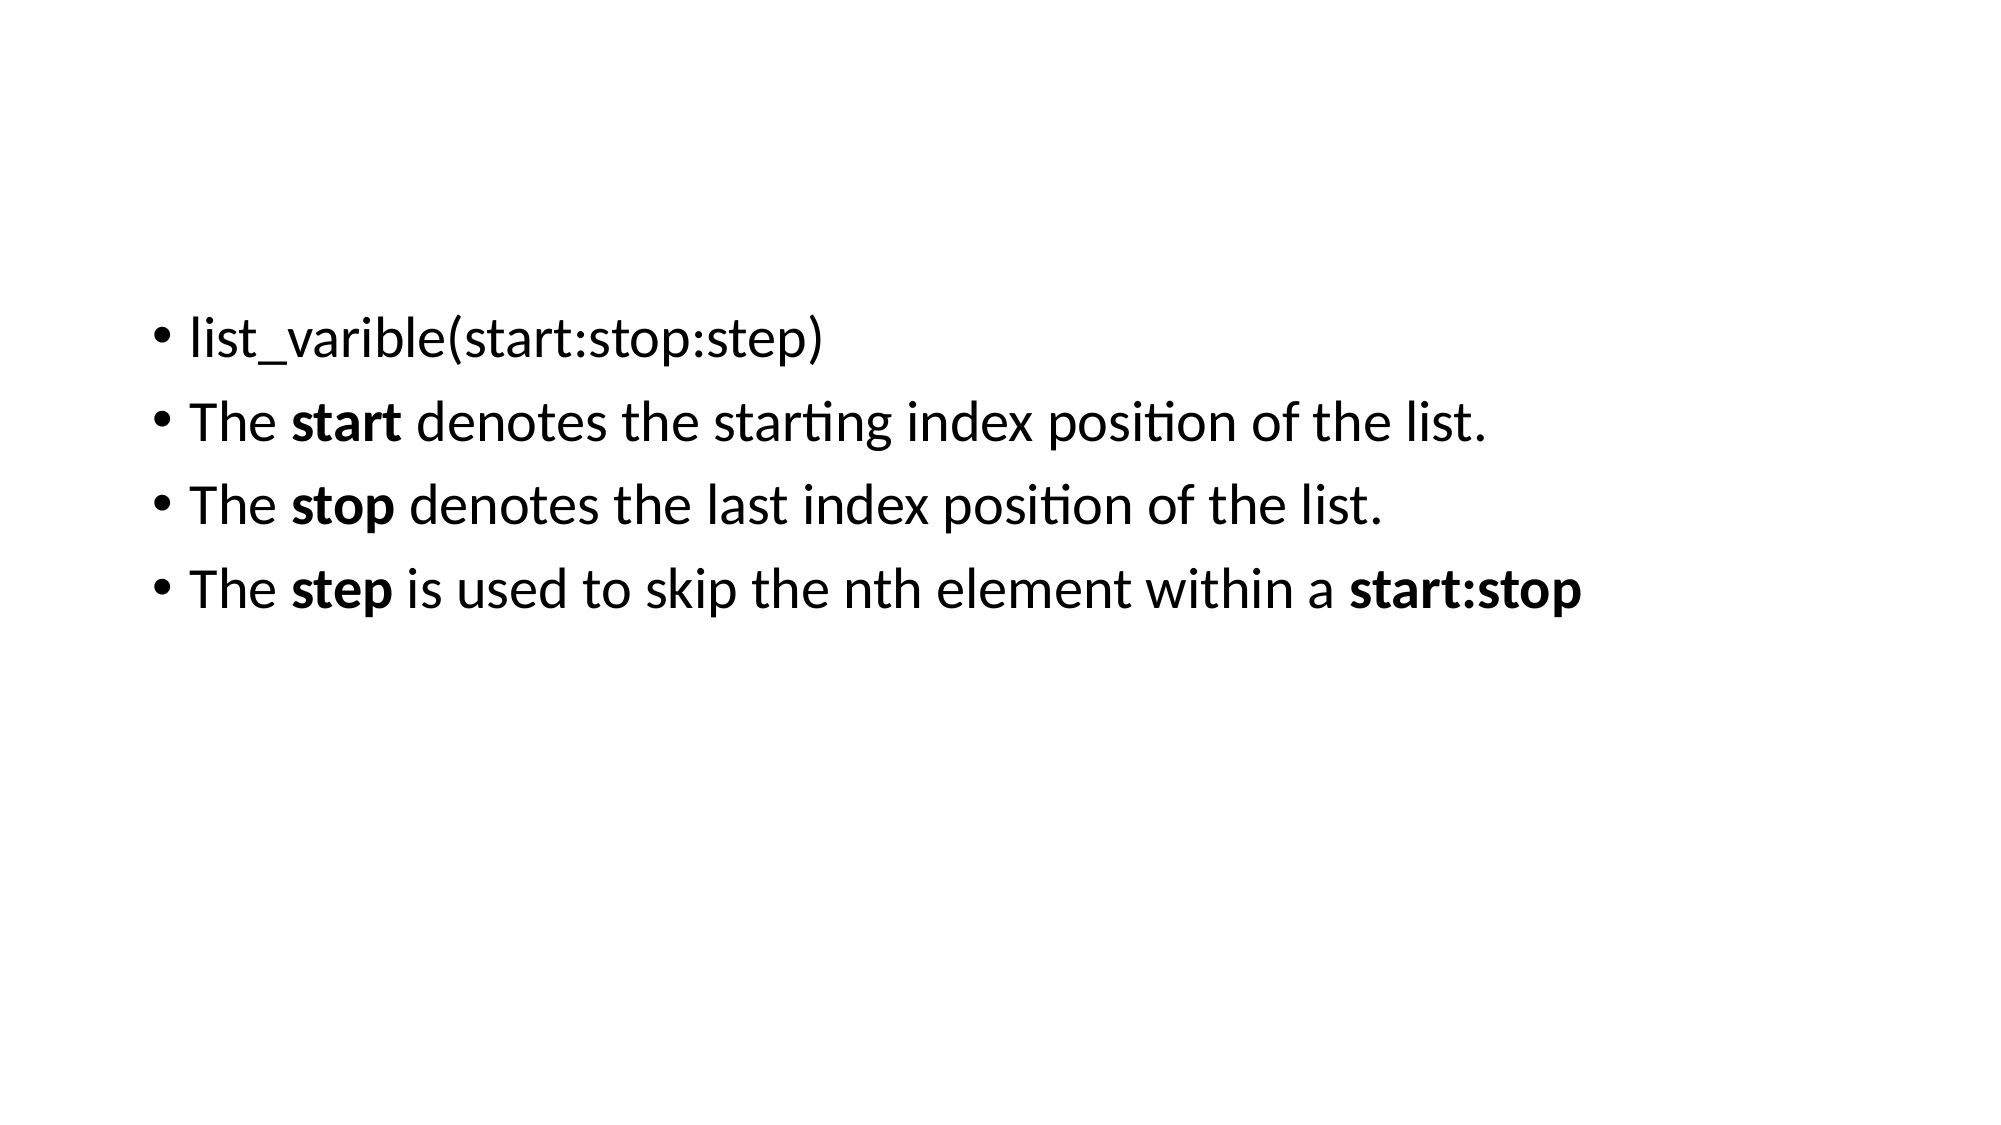

#
list_varible(start:stop:step)
The start denotes the starting index position of the list.
The stop denotes the last index position of the list.
The step is used to skip the nth element within a start:stop